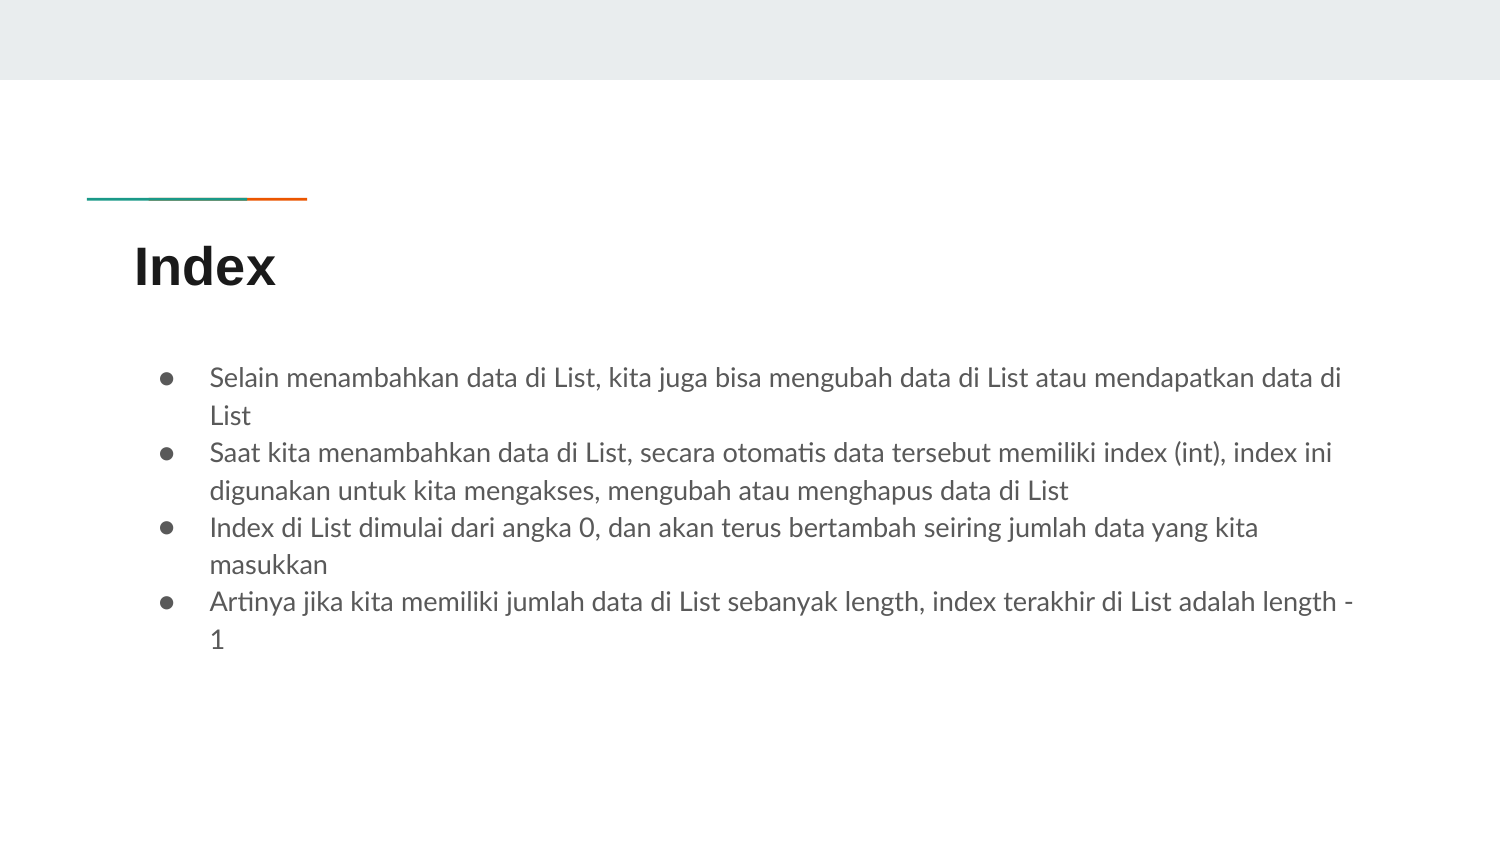

# Index
Selain menambahkan data di List, kita juga bisa mengubah data di List atau mendapatkan data di List
Saat kita menambahkan data di List, secara otomatis data tersebut memiliki index (int), index ini digunakan untuk kita mengakses, mengubah atau menghapus data di List
Index di List dimulai dari angka 0, dan akan terus bertambah seiring jumlah data yang kita masukkan
Artinya jika kita memiliki jumlah data di List sebanyak length, index terakhir di List adalah length - 1